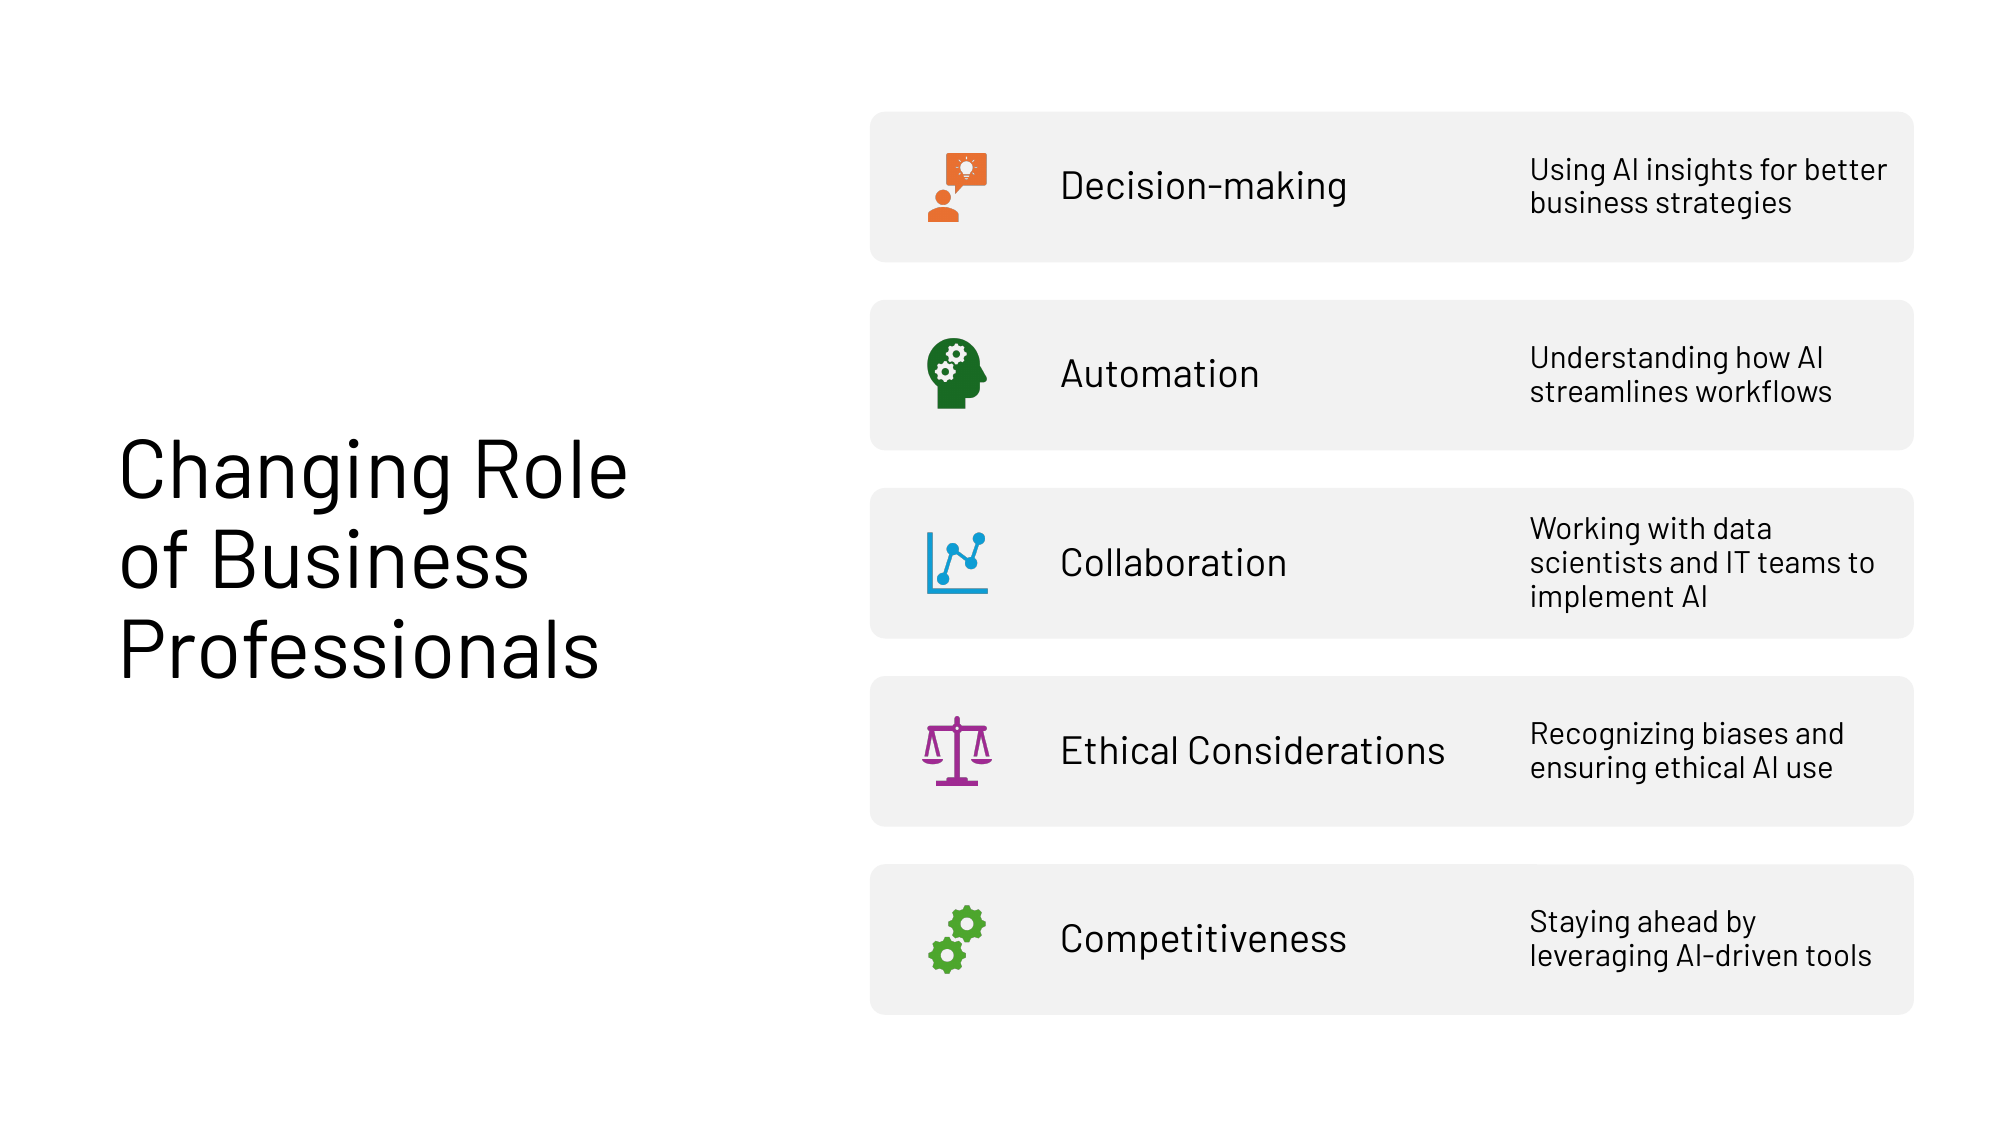

Decision-making
Using AI insights for better business strategies
Automation
Understanding how AI streamlines workflows
Collaboration
Working with data scientists and IT teams to implement AI
Ethical Considerations
Recognizing biases and ensuring ethical AI use
Competitiveness
Staying ahead by leveraging AI-driven tools
# Changing Role of Business Professionals